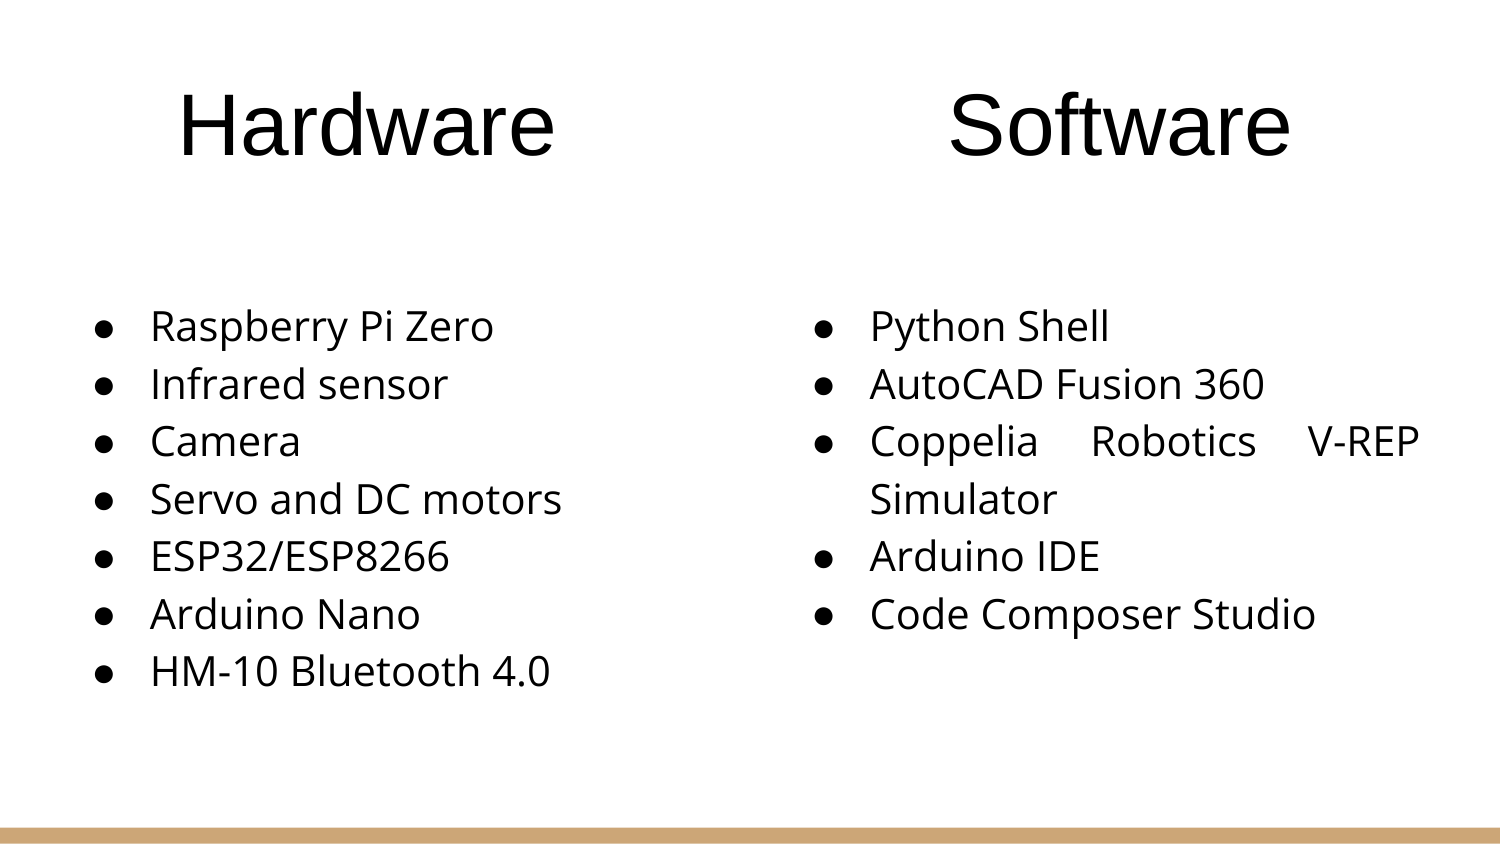

# Hardware
Software
Raspberry Pi Zero
Infrared sensor
Camera
Servo and DC motors
ESP32/ESP8266
Arduino Nano
HM-10 Bluetooth 4.0

Python Shell
AutoCAD Fusion 360
Coppelia Robotics V-REP Simulator
Arduino IDE
Code Composer Studio